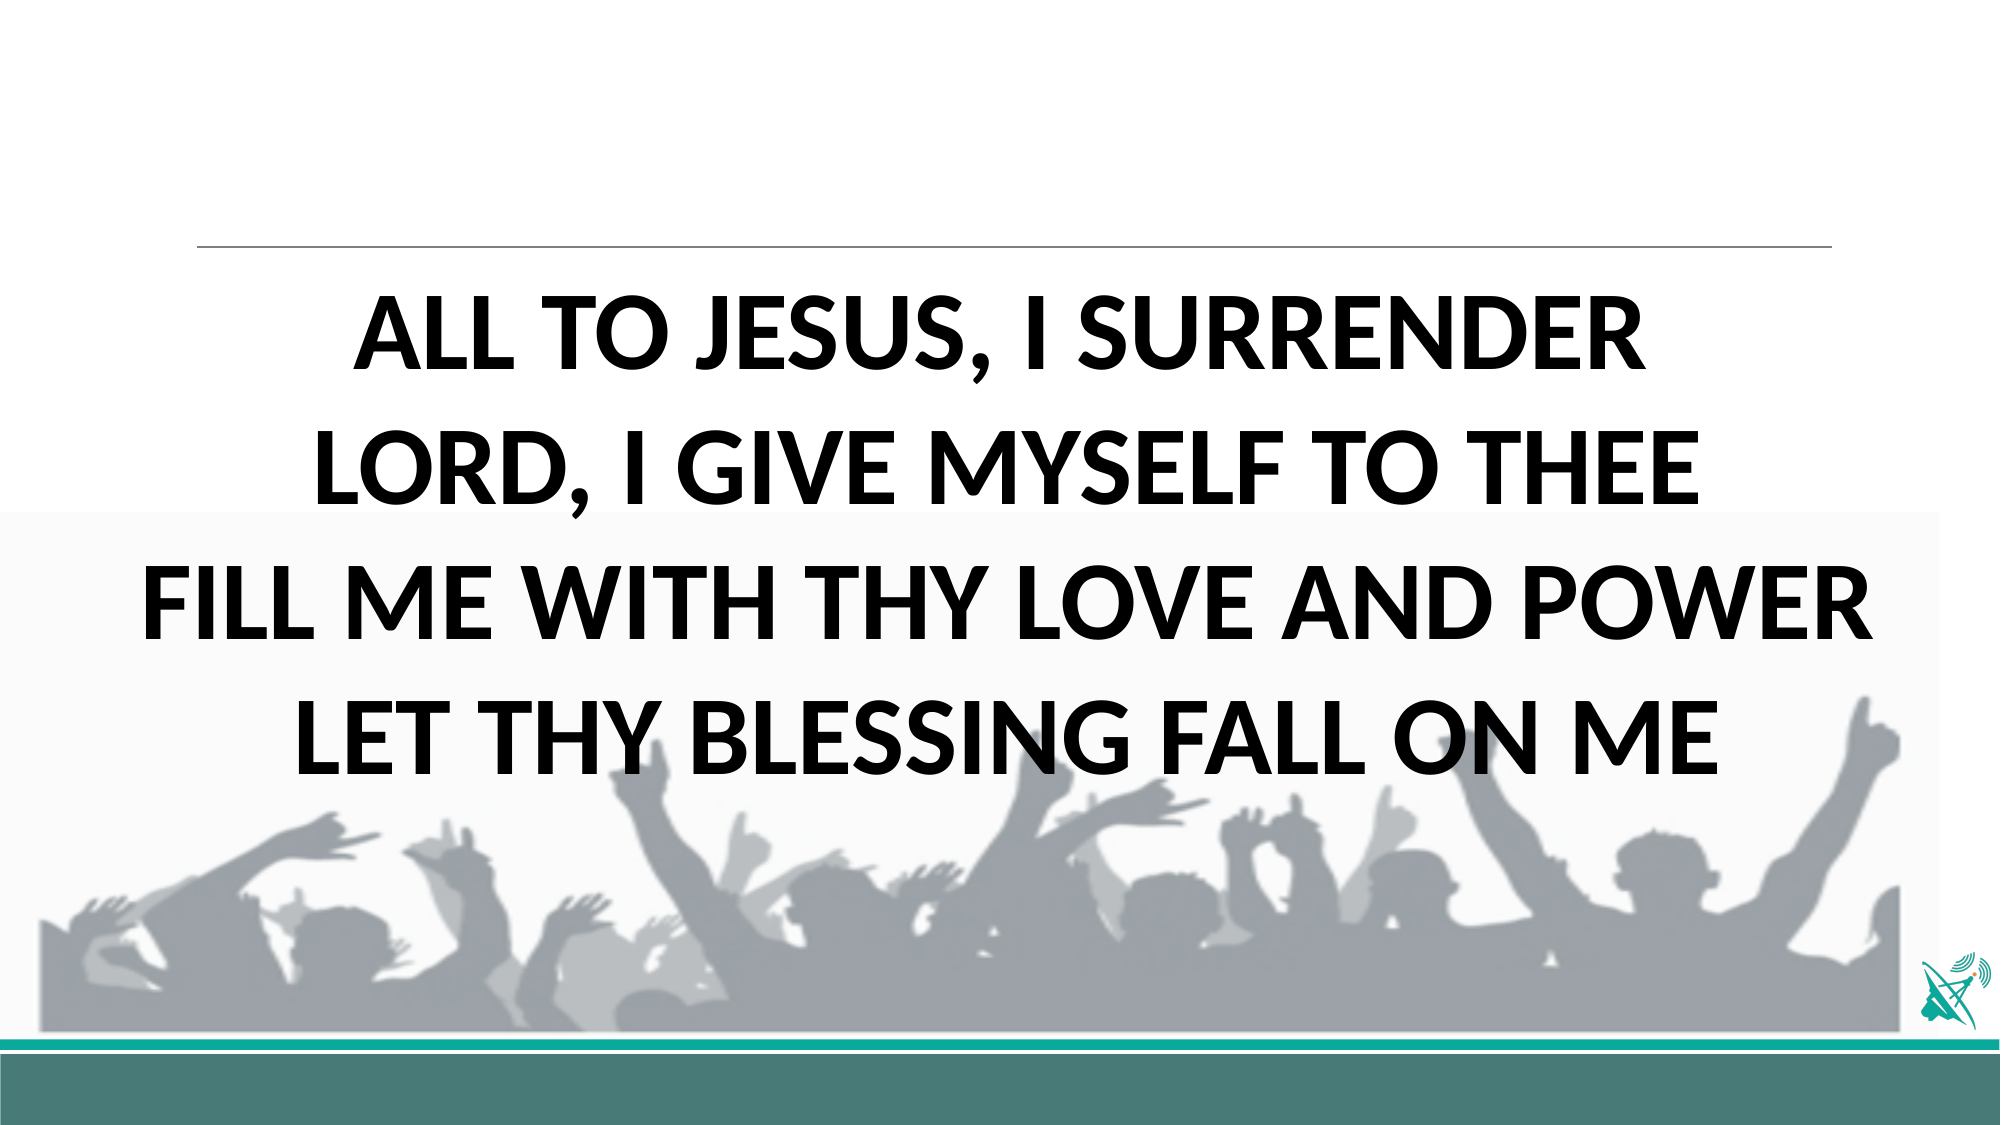

ALL TO JESUS, I SURRENDER
LORD, I GIVE MYSELF TO THEE
FILL ME WITH THY LOVE AND POWER
LET THY BLESSING FALL ON ME